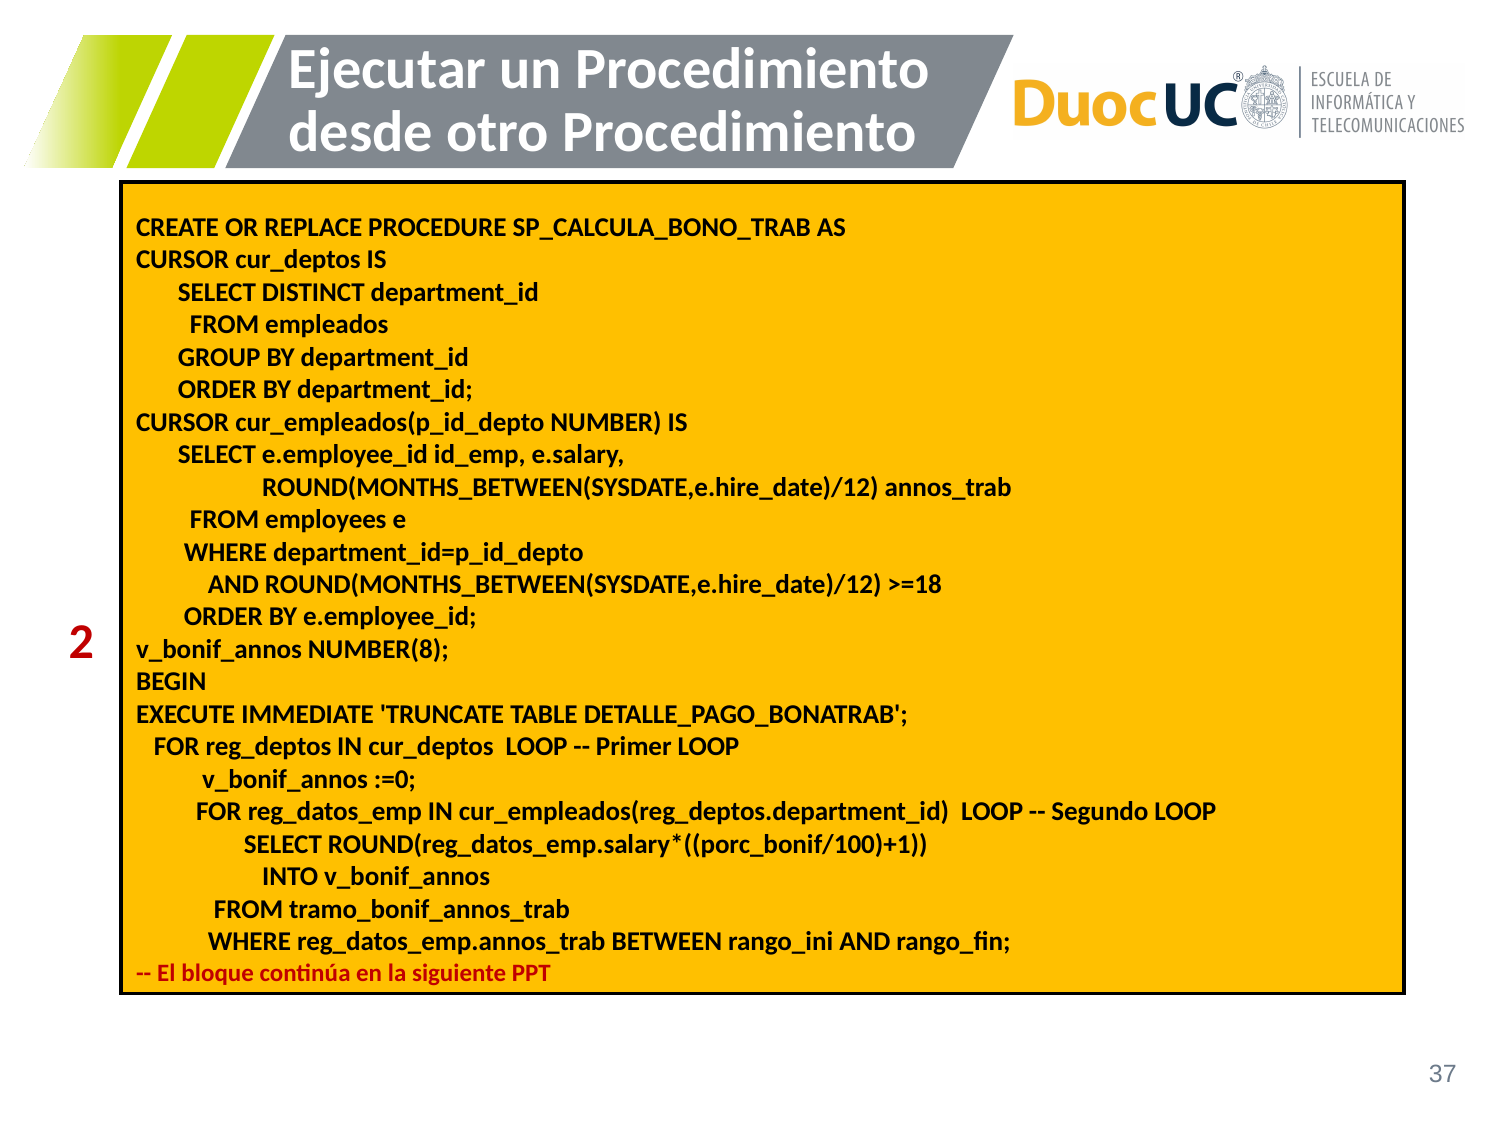

# Ejecutar un Procedimiento desde otro Procedimiento

CREATE OR REPLACE PROCEDURE SP_CALCULA_BONO_TRAB AS
CURSOR cur_deptos IS
       SELECT DISTINCT department_id
         FROM empleados
       GROUP BY department_id
       ORDER BY department_id;
CURSOR cur_empleados(p_id_depto NUMBER) IS
       SELECT e.employee_id id_emp, e.salary,
                     ROUND(MONTHS_BETWEEN(SYSDATE,e.hire_date)/12) annos_trab
         FROM employees e
        WHERE department_id=p_id_depto
            AND ROUND(MONTHS_BETWEEN(SYSDATE,e.hire_date)/12) >=18
        ORDER BY e.employee_id;
v_bonif_annos NUMBER(8);
BEGIN
EXECUTE IMMEDIATE 'TRUNCATE TABLE DETALLE_PAGO_BONATRAB';
   FOR reg_deptos IN cur_deptos  LOOP -- Primer LOOP
           v_bonif_annos :=0;
          FOR reg_datos_emp IN cur_empleados(reg_deptos.department_id)  LOOP -- Segundo LOOP
                  SELECT ROUND(reg_datos_emp.salary*((porc_bonif/100)+1))
                     INTO v_bonif_annos
             FROM tramo_bonif_annos_trab
            WHERE reg_datos_emp.annos_trab BETWEEN rango_ini AND rango_fin;
-- El bloque continúa en la siguiente PPT
2